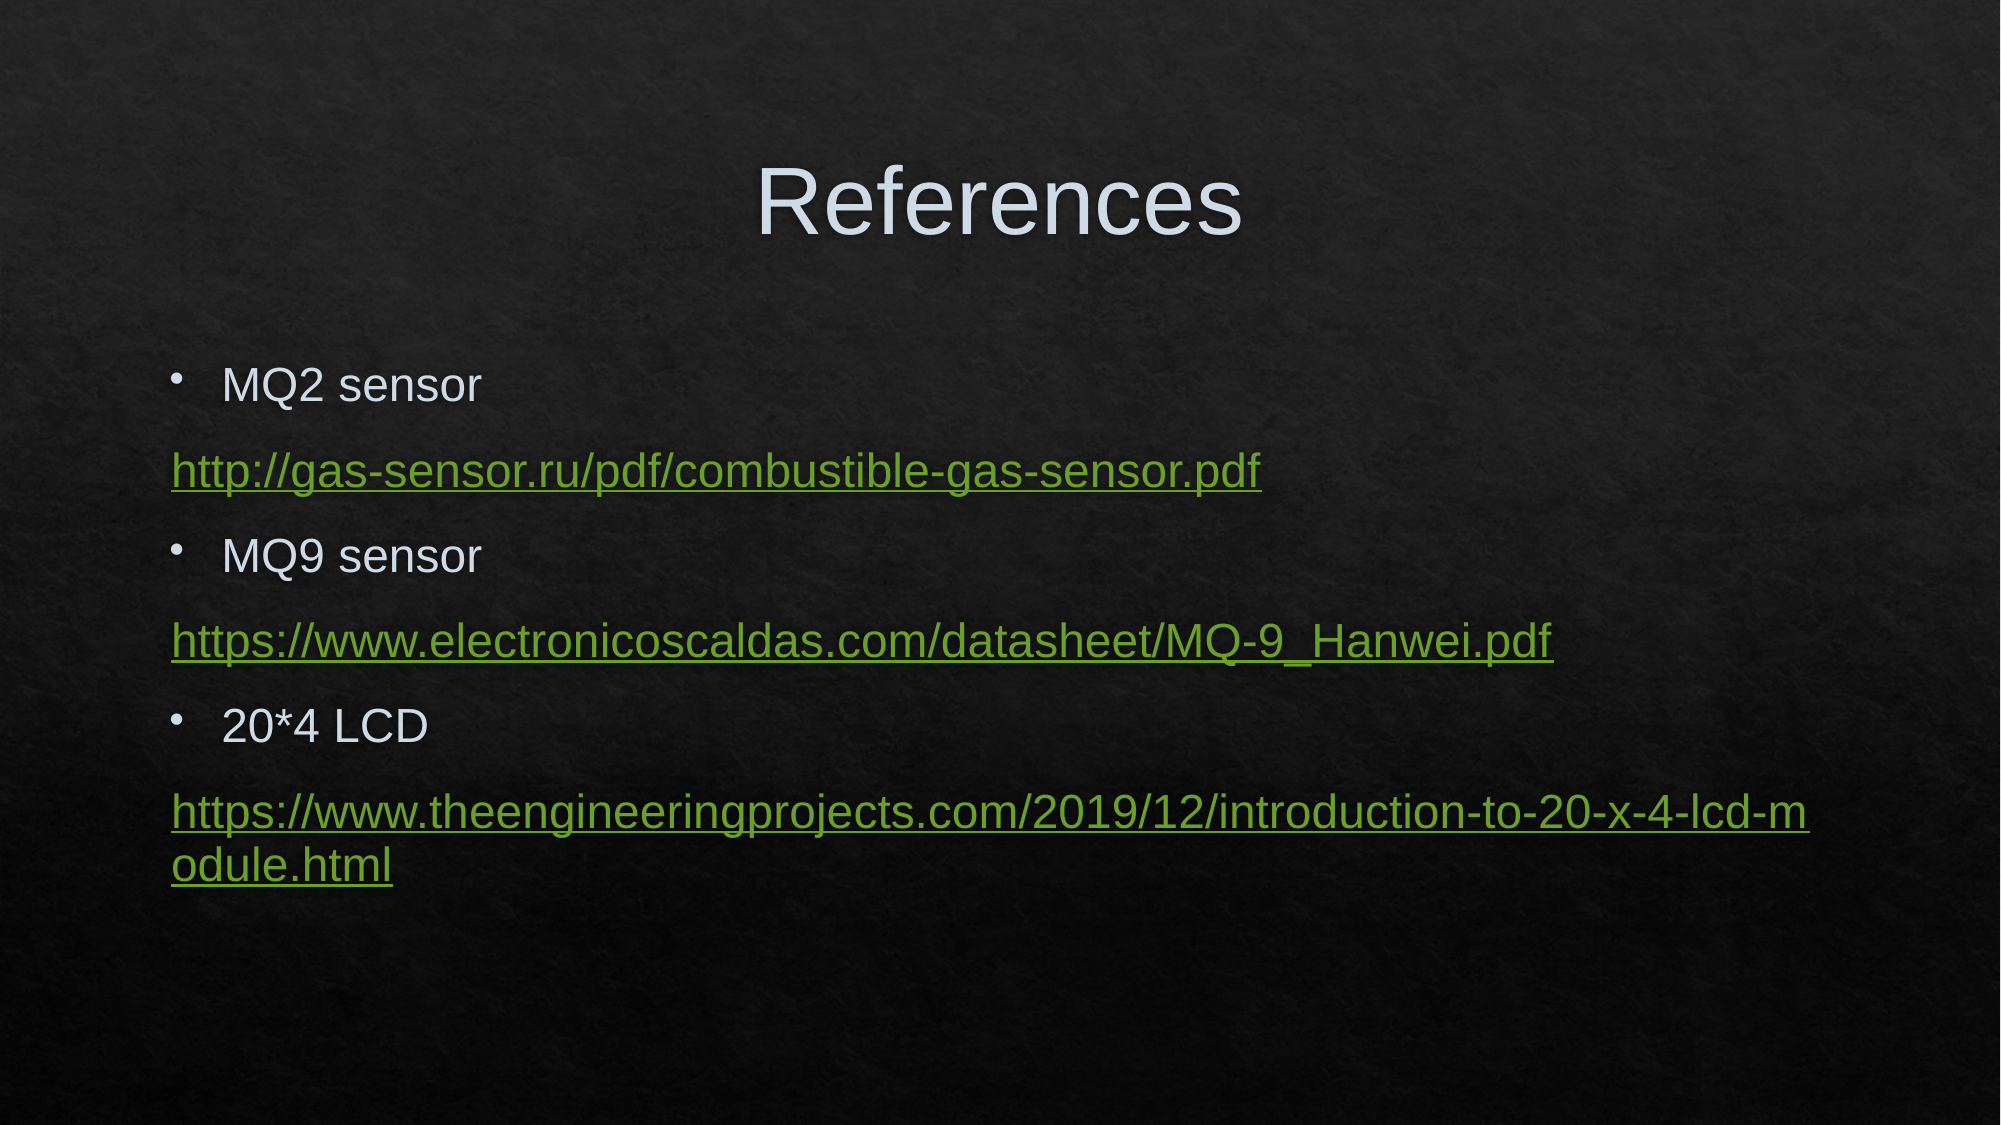

# References
MQ2 sensor
http://gas-sensor.ru/pdf/combustible-gas-sensor.pdf
MQ9 sensor
https://www.electronicoscaldas.com/datasheet/MQ-9_Hanwei.pdf
20*4 LCD
https://www.theengineeringprojects.com/2019/12/introduction-to-20-x-4-lcd-module.html